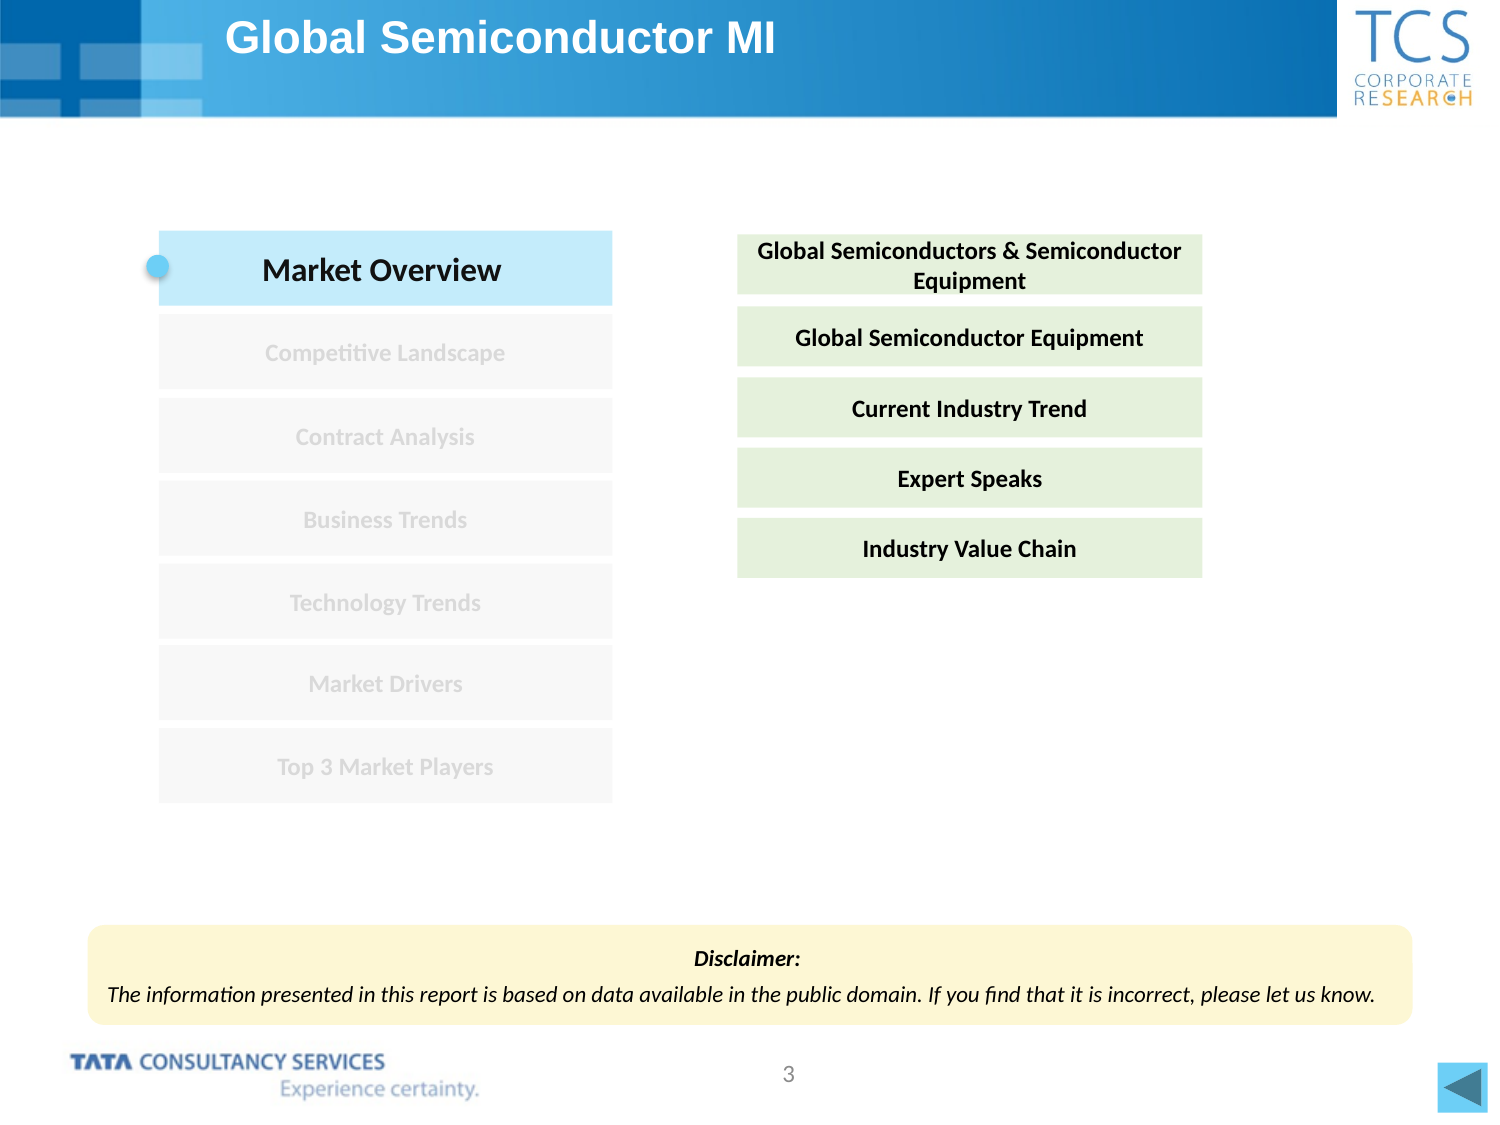

# Global Semiconductor MI
Market Overview
Global Semiconductors & Semiconductor Equipment

Global Semiconductor Equipment
Competitive Landscape
Current Industry Trend
Contract Analysis
Expert Speaks
Business Trends
Industry Value Chain
Technology Trends
Market Drivers
Top 3 Market Players
Disclaimer:
The information presented in this report is based on data available in the public domain. If you find that it is incorrect, please let us know.
3